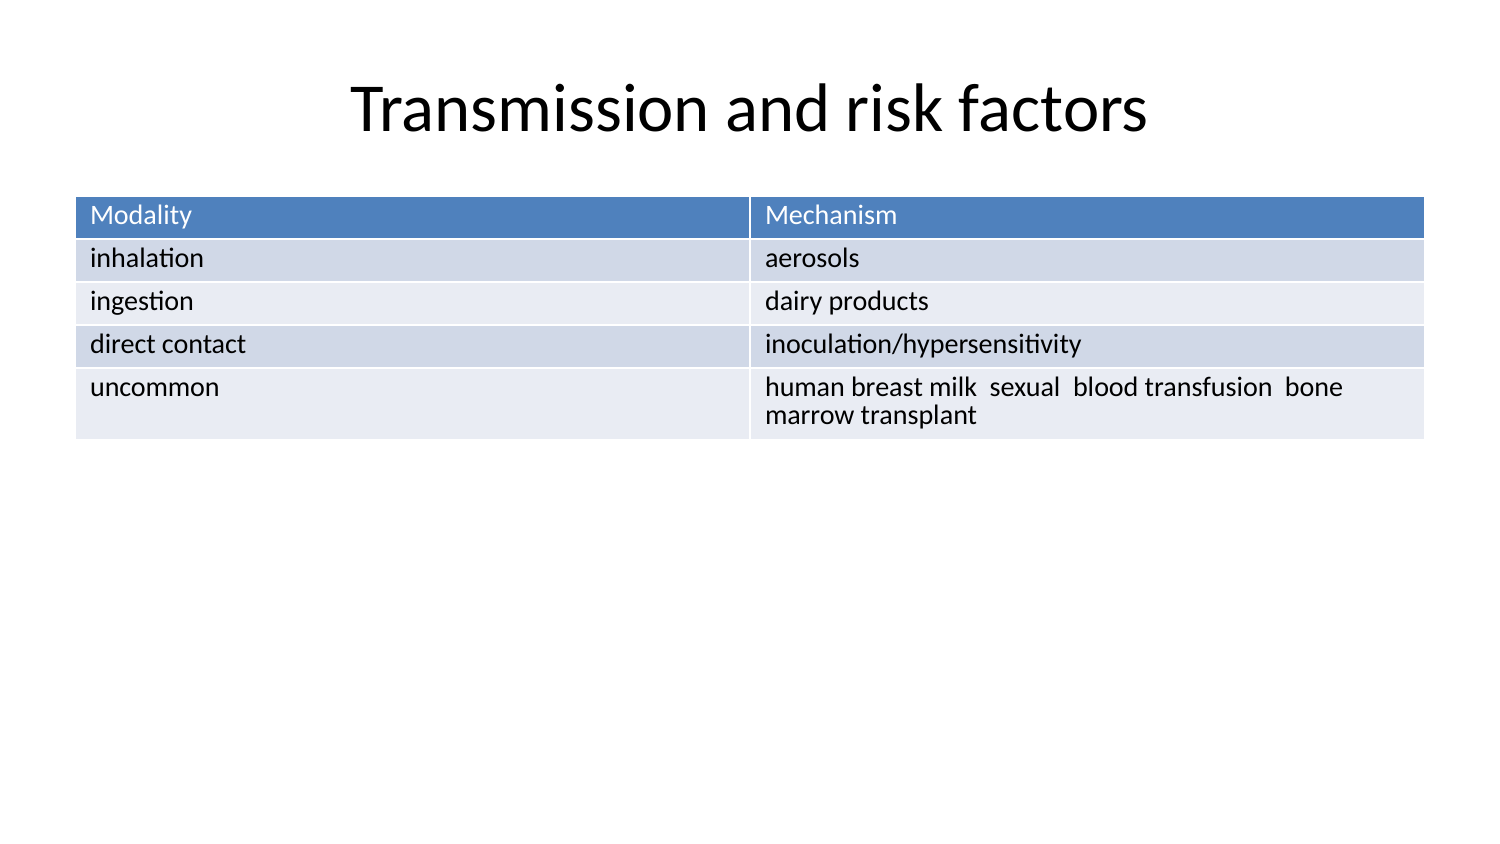

# Transmission and risk factors
| Modality | Mechanism |
| --- | --- |
| inhalation | aerosols |
| ingestion | dairy products |
| direct contact | inoculation/hypersensitivity |
| uncommon | human breast milk sexual blood transfusion bone marrow transplant |